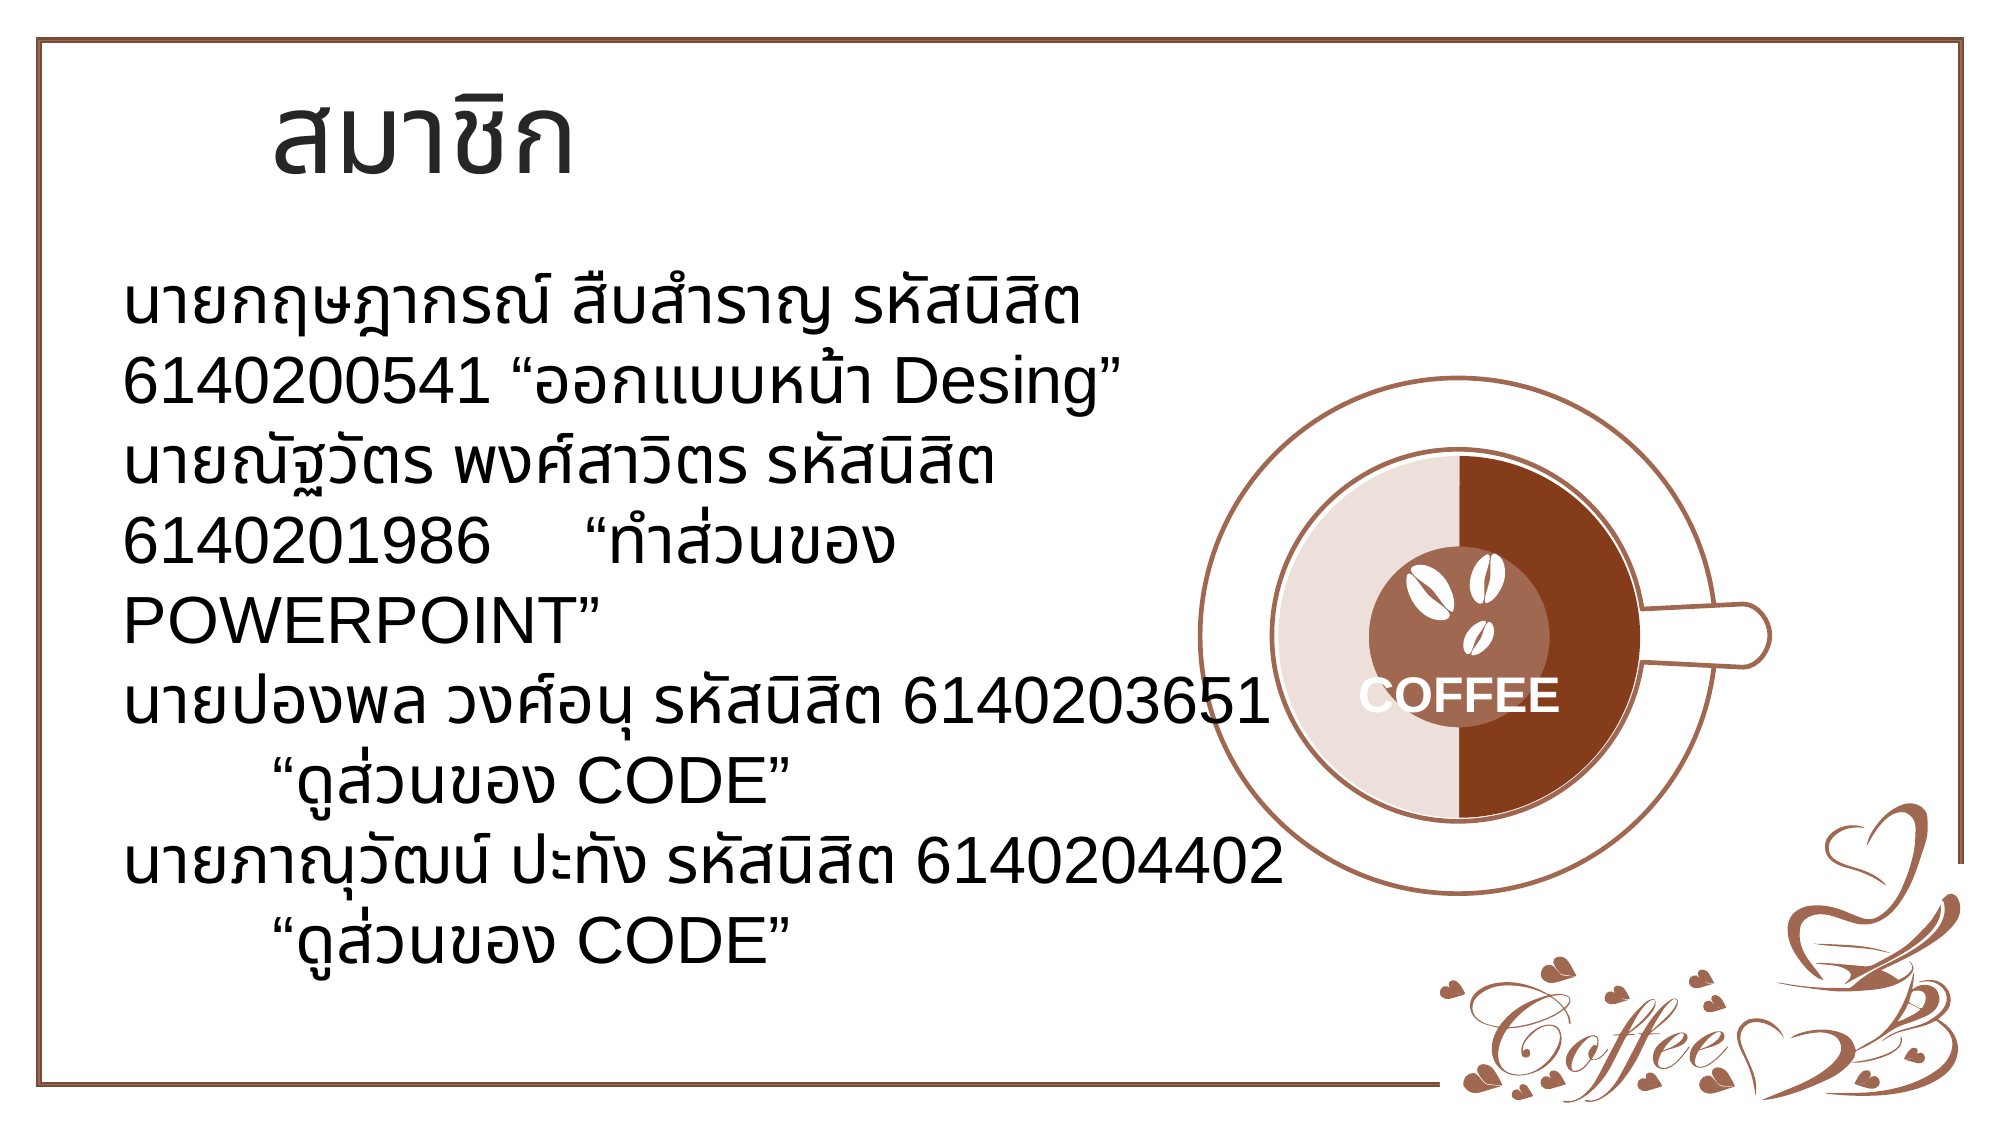

สมาชิก
นายกฤษฎากรณ์ สืบสำราญ รหัสนิสิต 6140200541 “ออกแบบหน้า Desing”
นายณัฐวัตร พงศ์สาวิตร รหัสนิสิต 6140201986     “ทำส่วนของ POWERPOINT”
นายปองพล วงศ์อนุ รหัสนิสิต 6140203651	“ดูส่วนของ CODE”
นายภาณุวัฒน์ ปะทัง รหัสนิสิต 6140204402	“ดูส่วนของ CODE”

### Chart

| Category | % |
|---|---|
| colored | 50.0 |
| blank | 50.0 |

COFFEE